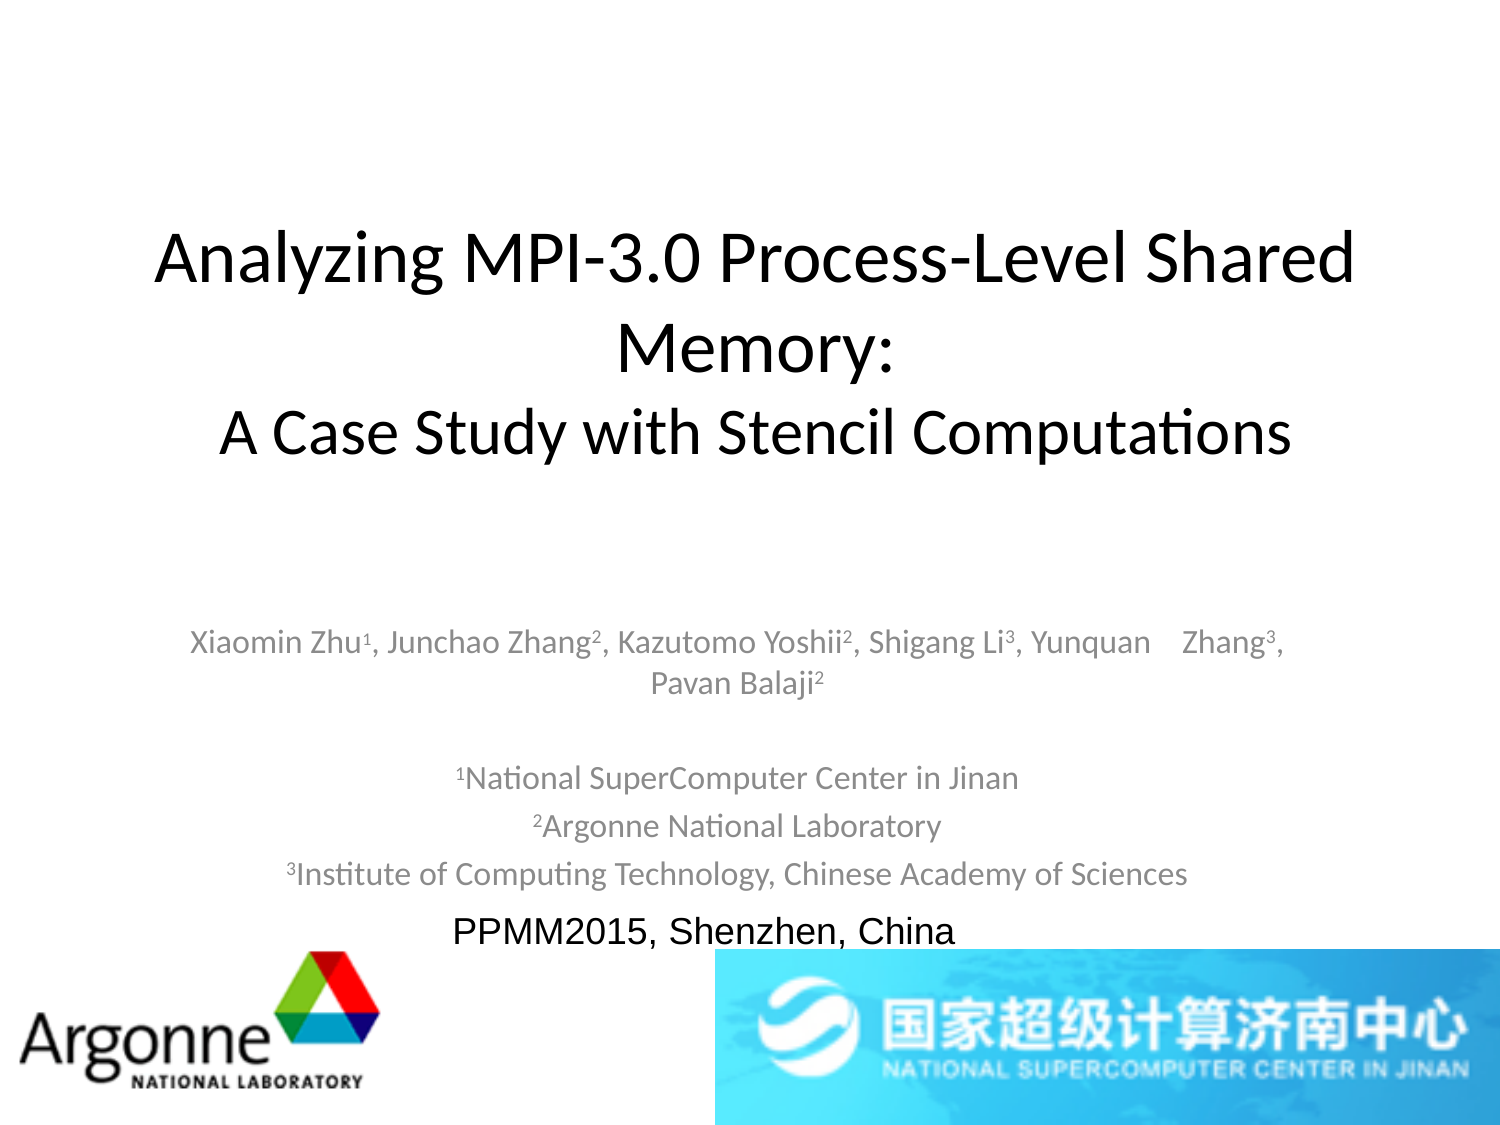

# Analyzing MPI-3.0 Process-Level Shared Memory: A Case Study with Stencil Computations
Xiaomin Zhu1, Junchao Zhang2, Kazutomo Yoshii2, Shigang Li3, Yunquan    Zhang3, Pavan Balaji2

1National SuperComputer Center in Jinan
2Argonne National Laboratory
3Institute of Computing Technology, Chinese Academy of Sciences
PPMM2015, Shenzhen, China